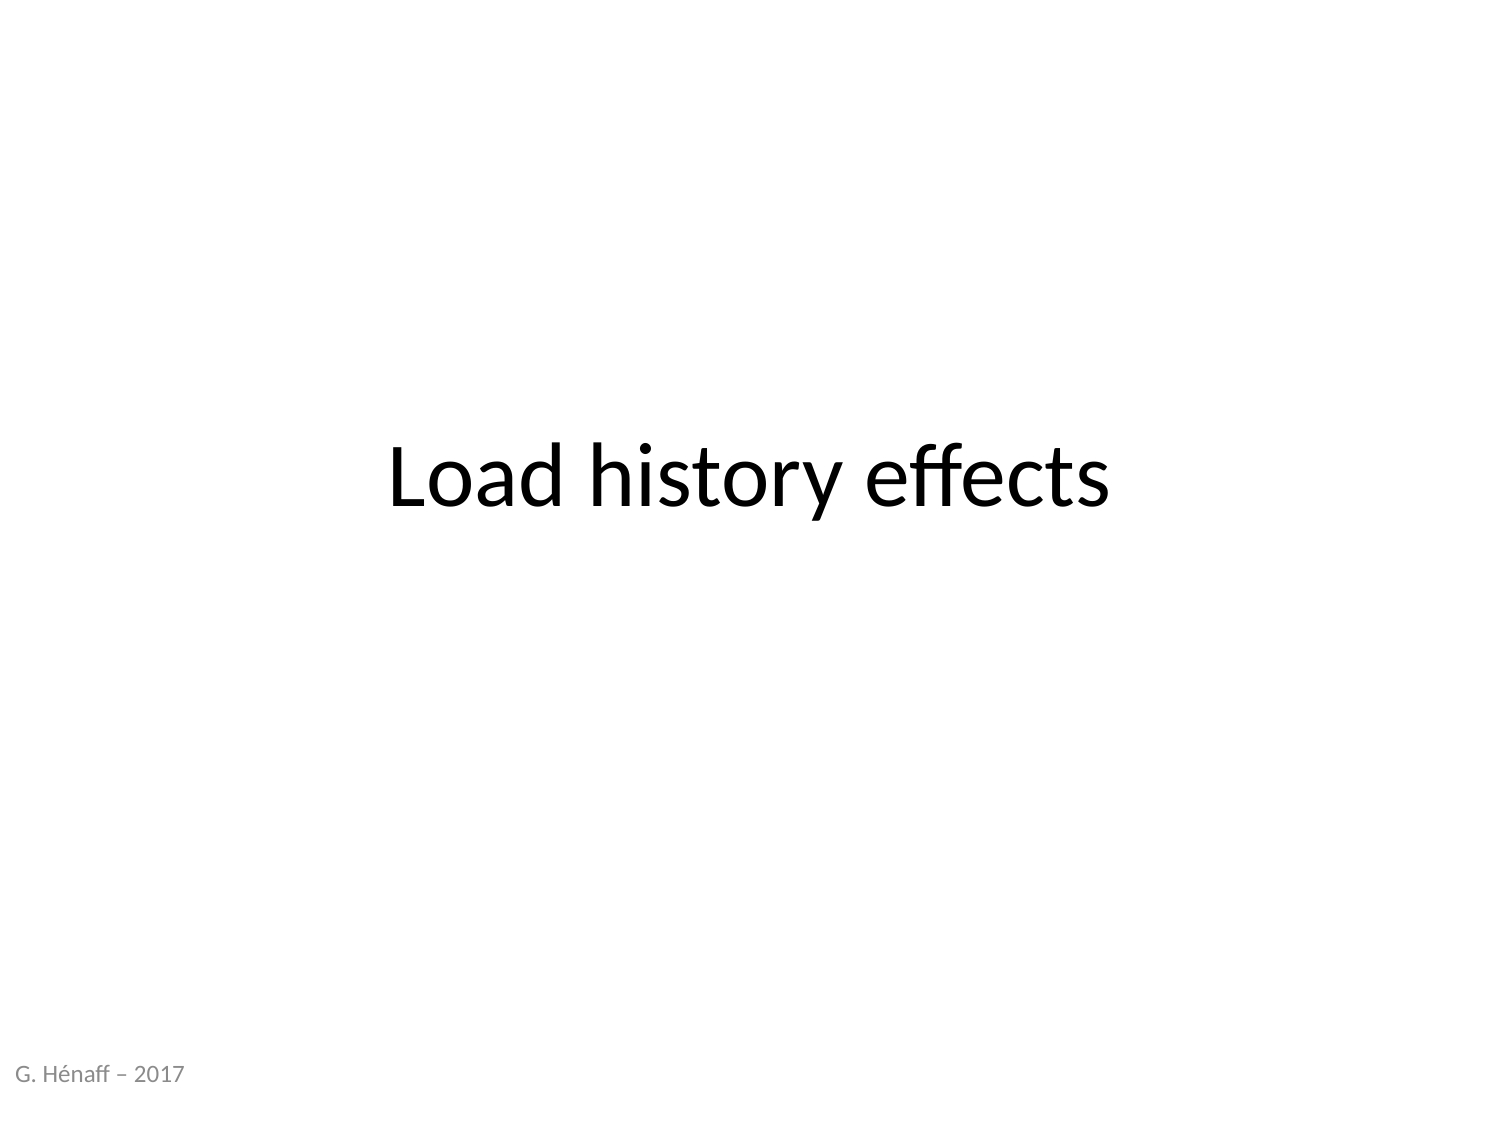

# Load history effects

G. Hénaff – 2017